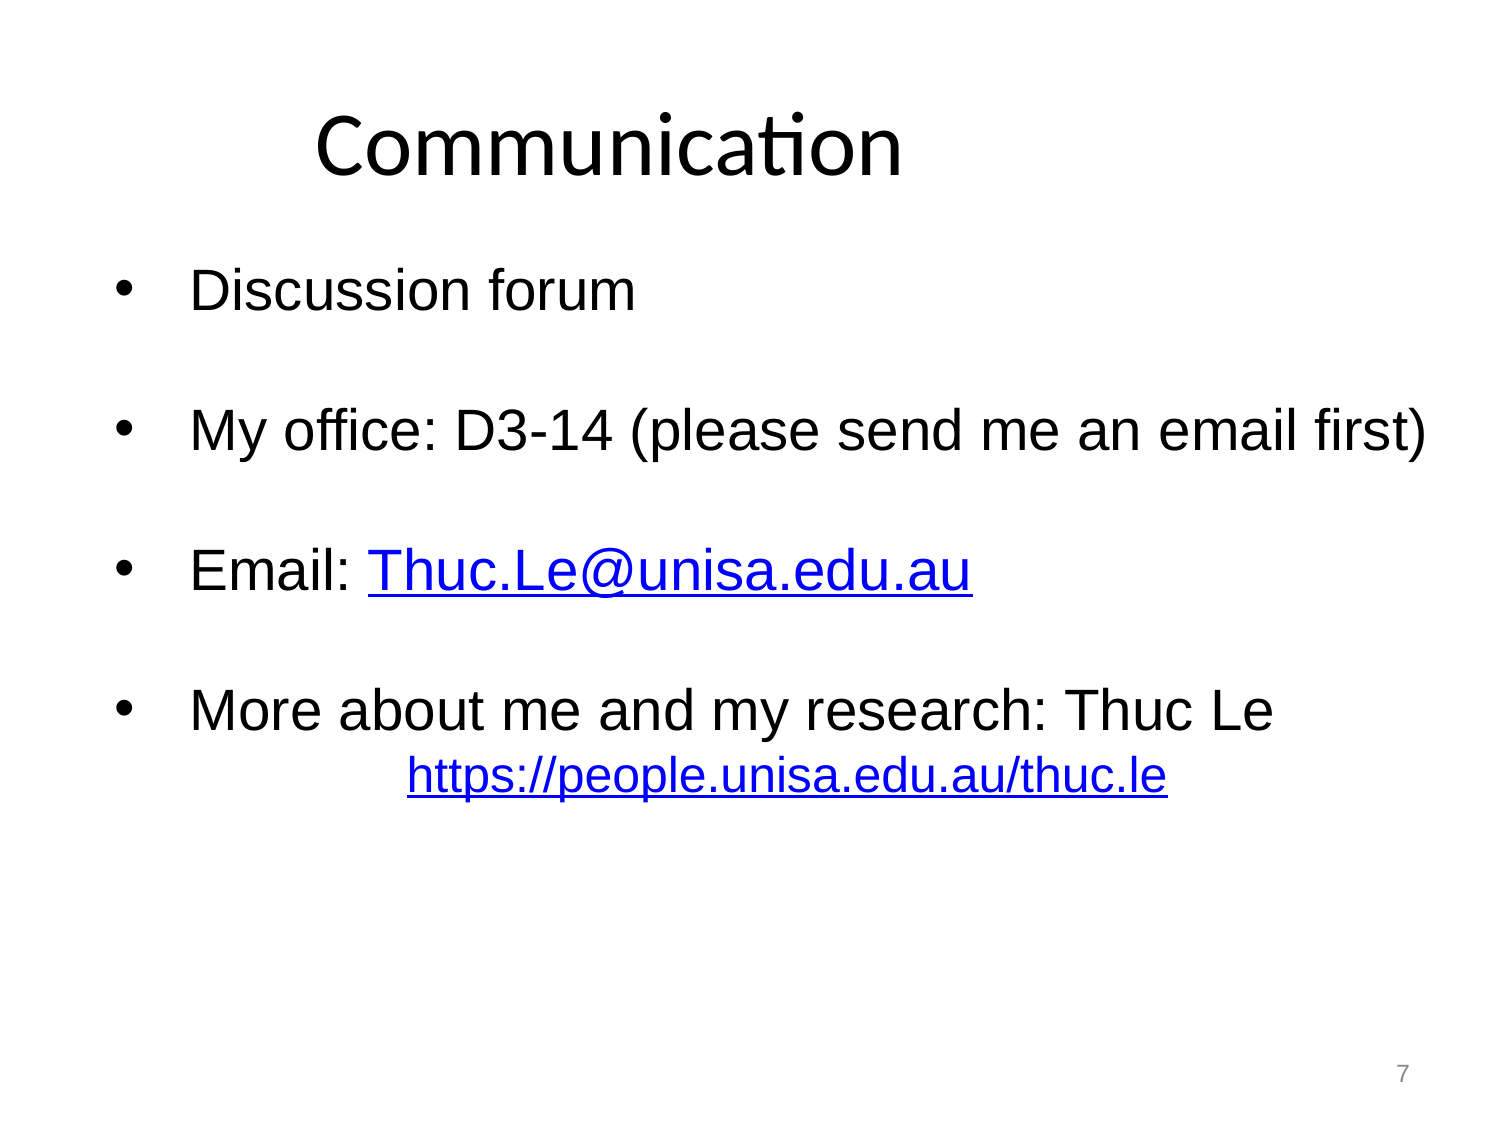

# Communication

Discussion forum

My office: D3-14 (please send me an email first)

Email: Thuc.Le@unisa.edu.au

More about me and my research: Thuc Le
https://people.unisa.edu.au/thuc.le

7